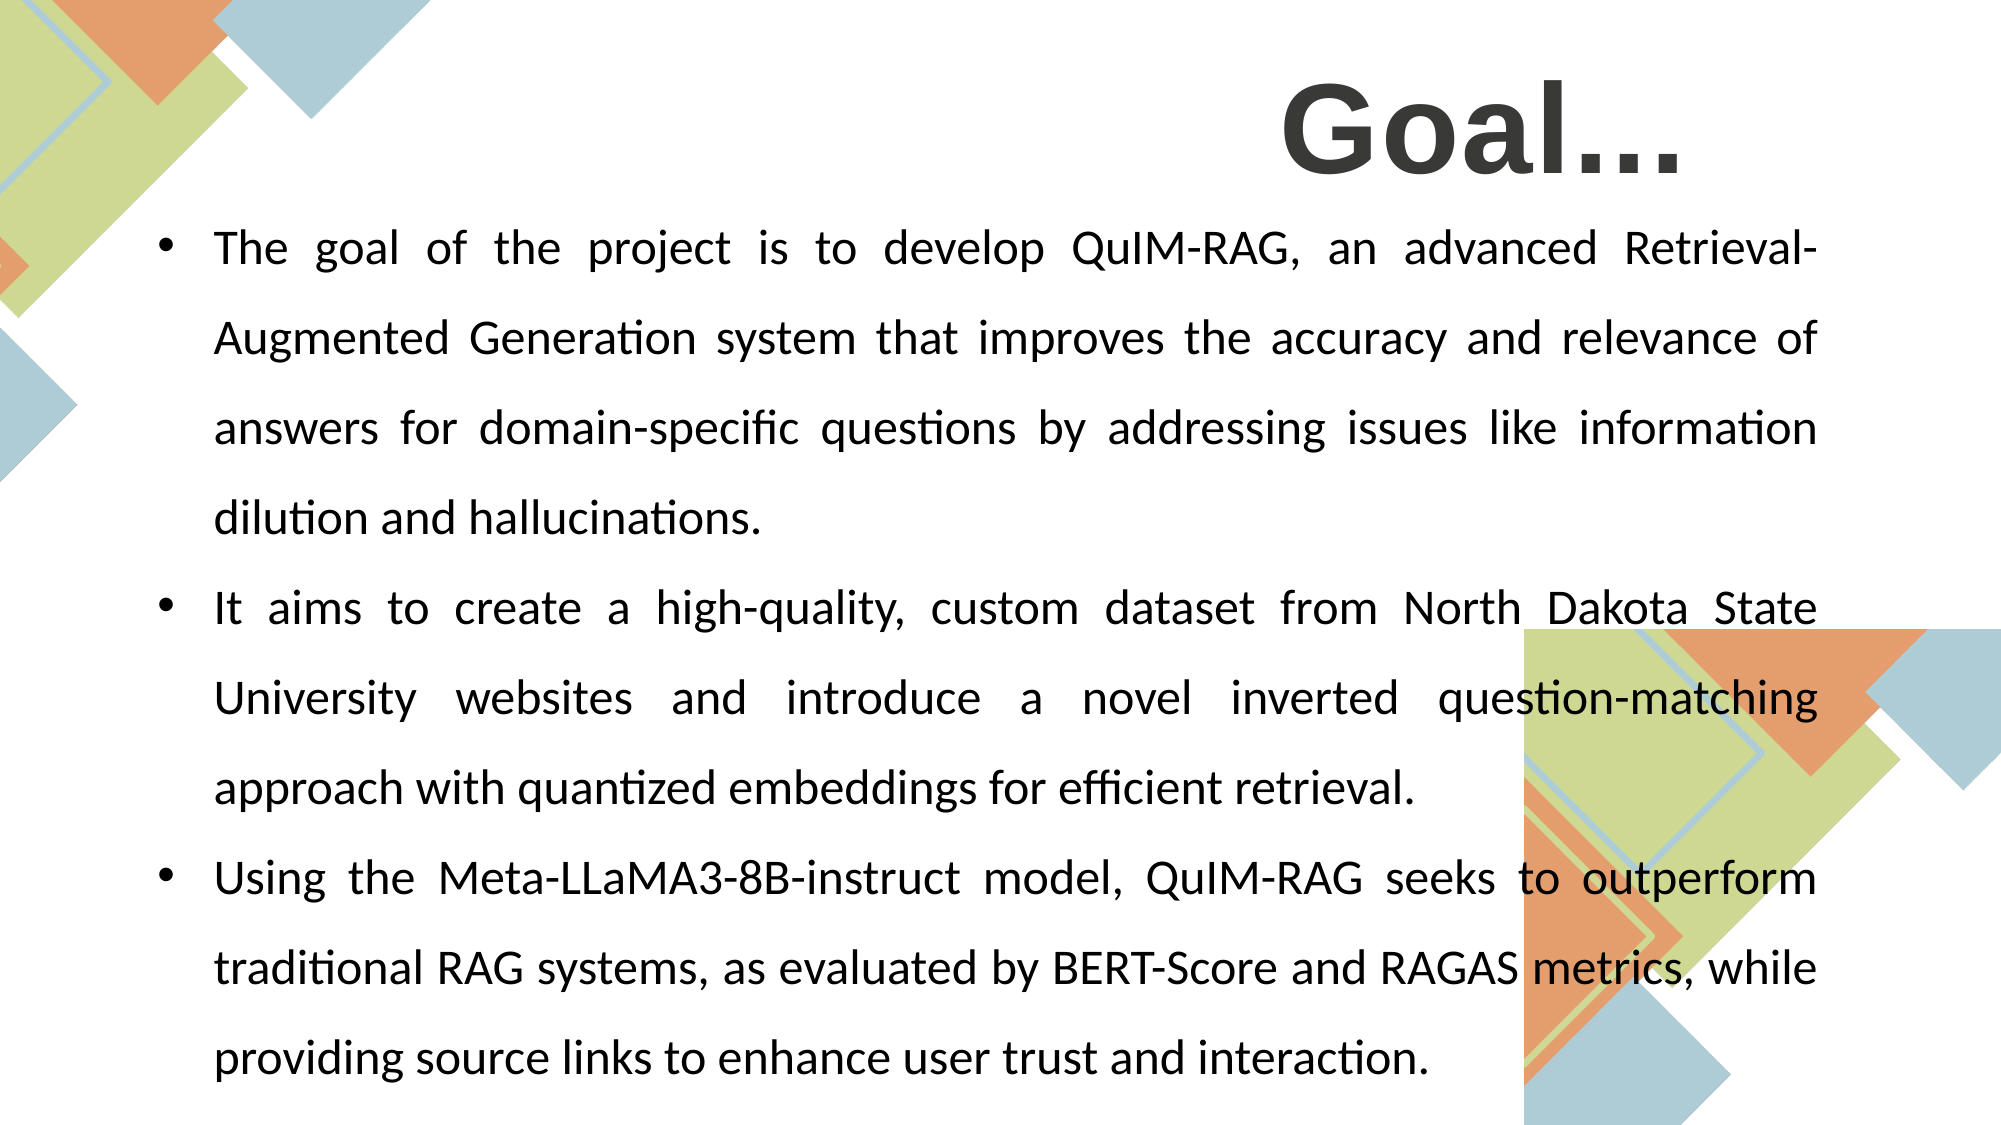

Goal...
The goal of the project is to develop QuIM-RAG, an advanced Retrieval-Augmented Generation system that improves the accuracy and relevance of answers for domain-specific questions by addressing issues like information dilution and hallucinations.
It aims to create a high-quality, custom dataset from North Dakota State University websites and introduce a novel inverted question-matching approach with quantized embeddings for efficient retrieval.
Using the Meta-LLaMA3-8B-instruct model, QuIM-RAG seeks to outperform traditional RAG systems, as evaluated by BERT-Score and RAGAS metrics, while providing source links to enhance user trust and interaction.